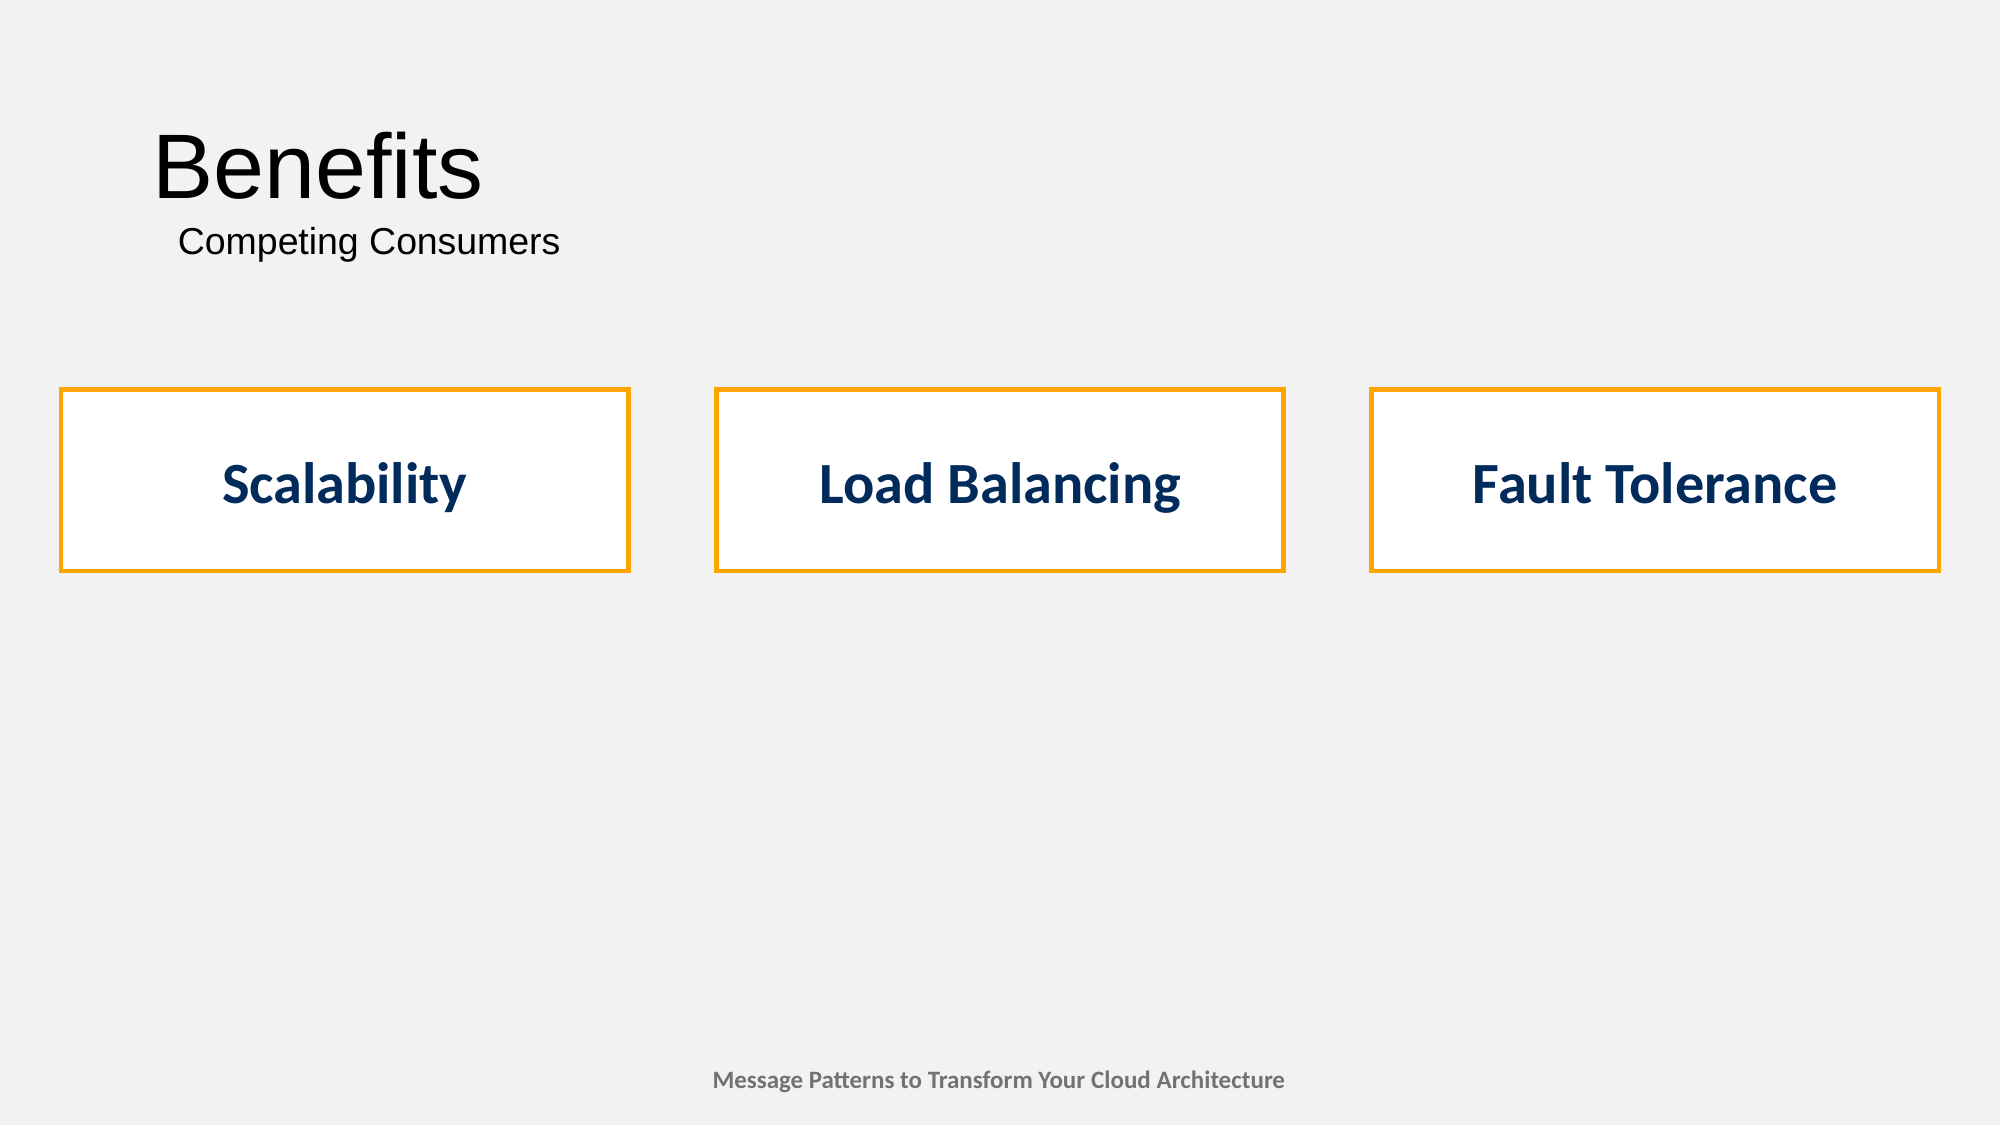

# Benefits
Competing Consumers
Scalability
Load Balancing
Fault Tolerance